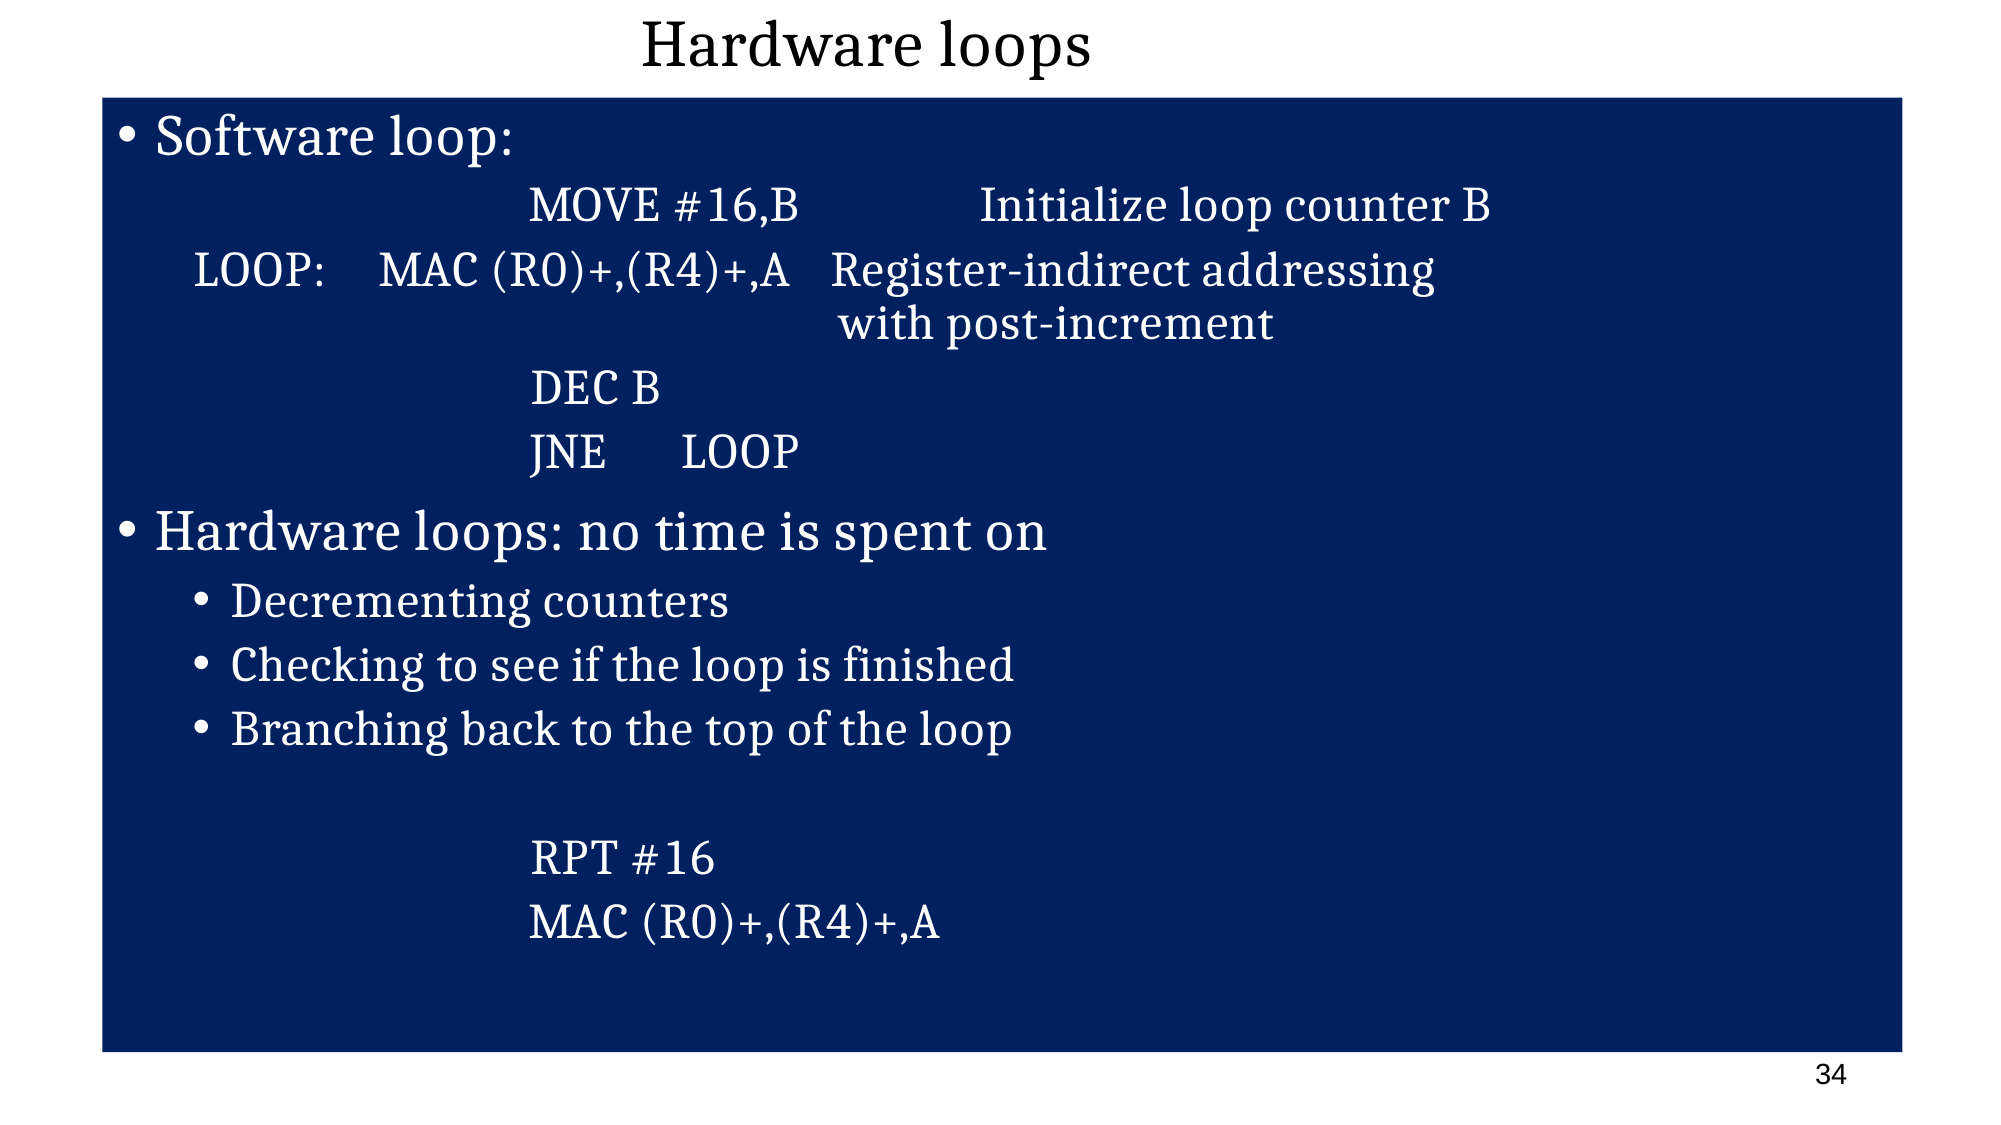

# Hardware loops
Software loop:
			MOVE #16,B		Initialize loop counter B
LOOP: 	MAC (R0)+,(R4)+,A	Register-indirect addressing 					                            with post-increment
			DEC B
			JNE	LOOP
Hardware loops: no time is spent on
Decrementing counters
Checking to see if the loop is finished
Branching back to the top of the loop

			RPT #16
			MAC (R0)+,(R4)+,A
34